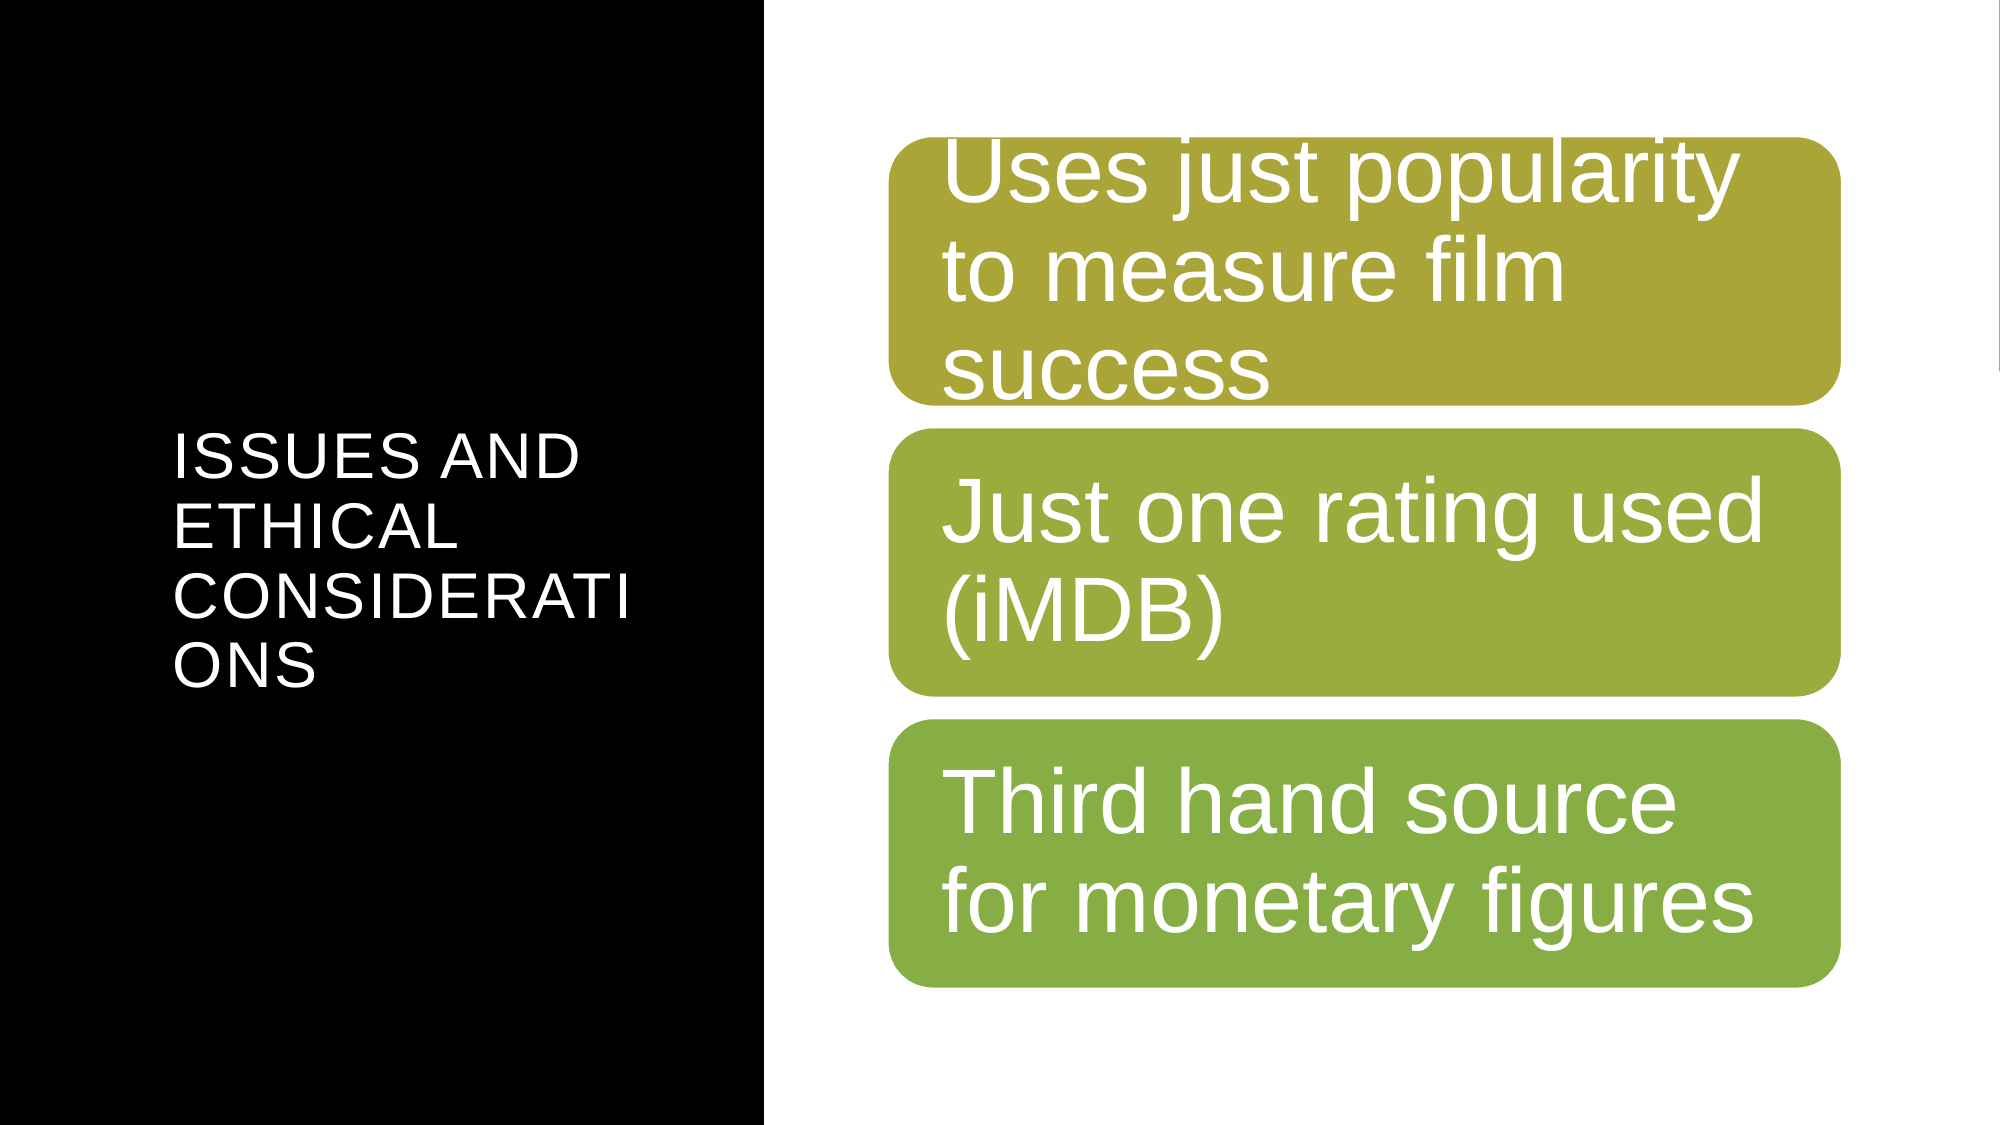

# Issues and Ethical considerations
Uses just popularity to measure film success
Just one rating used (iMDB)
Third hand source for monetary figures